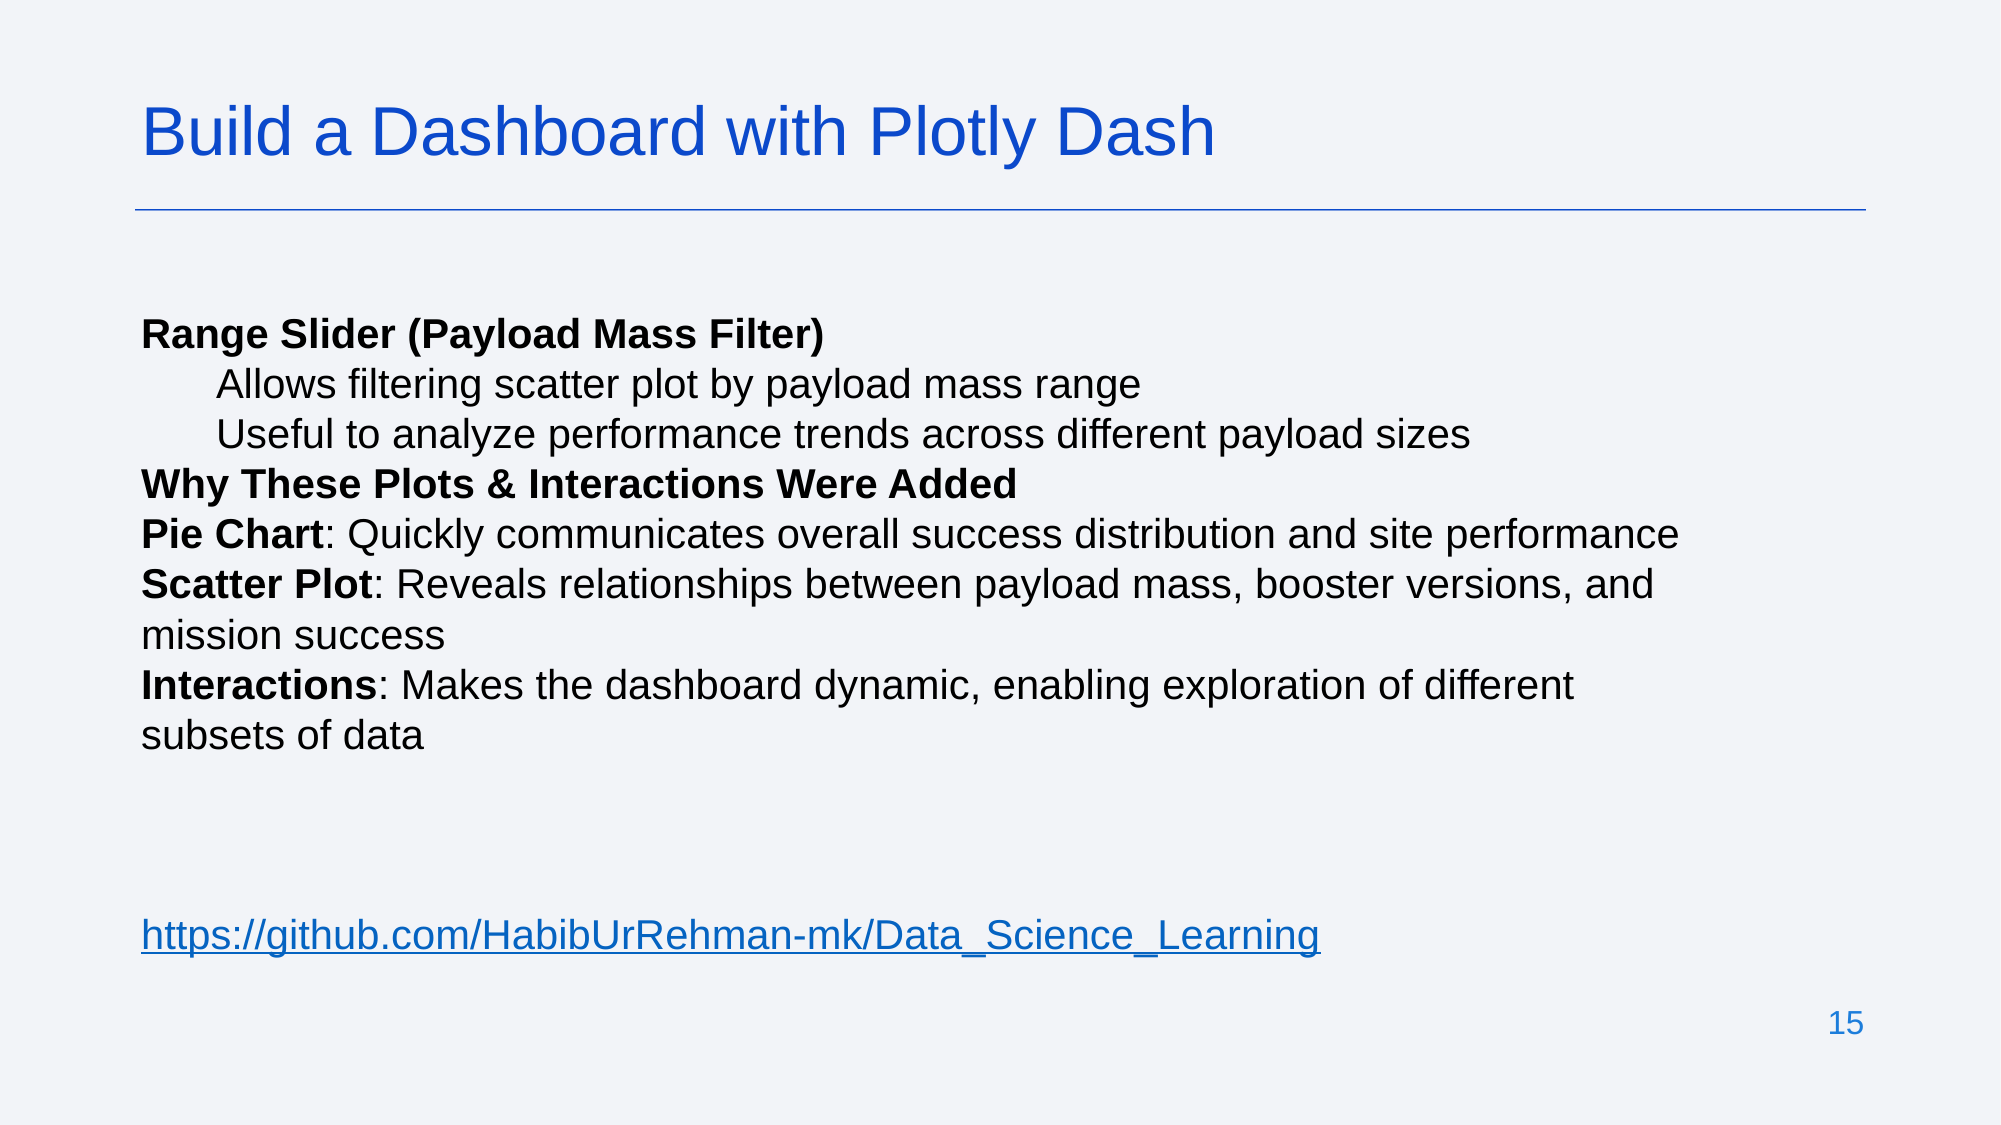

Build a Dashboard with Plotly Dash
Range Slider (Payload Mass Filter)
Allows filtering scatter plot by payload mass range
Useful to analyze performance trends across different payload sizes
Why These Plots & Interactions Were Added
Pie Chart: Quickly communicates overall success distribution and site performance
Scatter Plot: Reveals relationships between payload mass, booster versions, and mission success
Interactions: Makes the dashboard dynamic, enabling exploration of different subsets of data

https://github.com/HabibUrRehman-mk/Data_Science_Learning

15